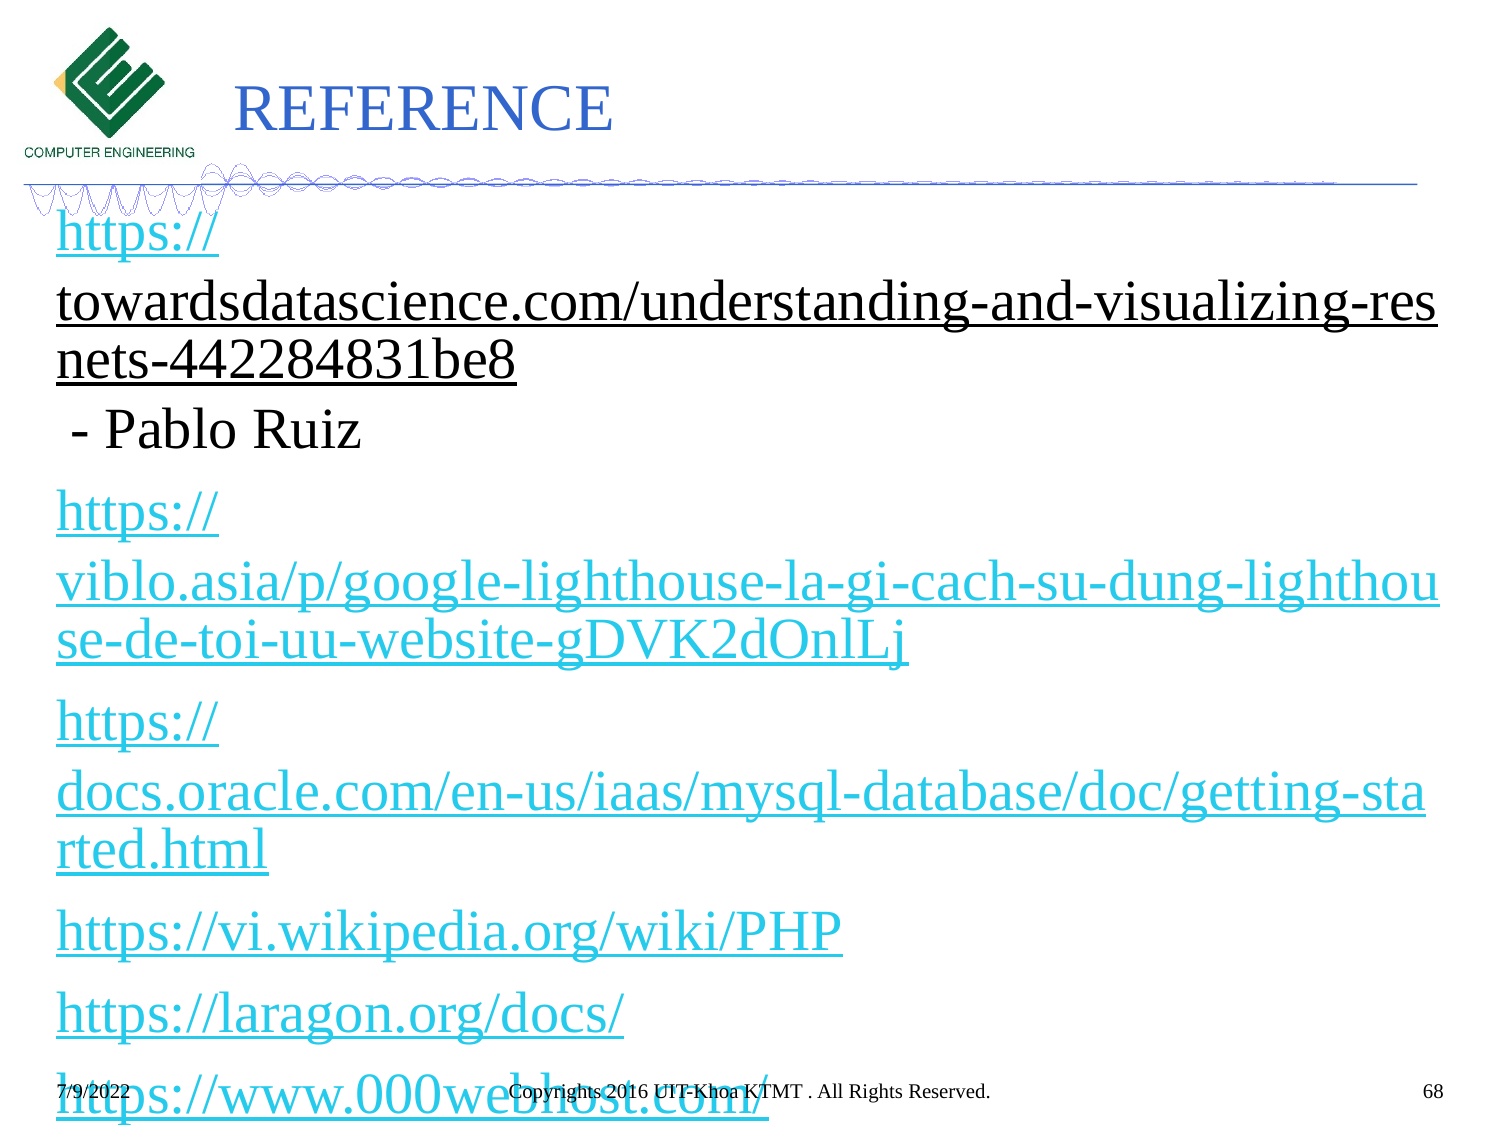

# REFERENCE
https://towardsdatascience.com/understanding-and-visualizing-resnets-442284831be8 - Pablo Ruiz
https://viblo.asia/p/google-lighthouse-la-gi-cach-su-dung-lighthouse-de-toi-uu-website-gDVK2dOnlLj
https://docs.oracle.com/en-us/iaas/mysql-database/doc/getting-started.html
https://vi.wikipedia.org/wiki/PHP
https://laragon.org/docs/
https://www.000webhost.com/
https://www.phpmyadmin.net/

7/9/2022
Copyrights 2016 UIT-Khoa KTMT . All Rights Reserved.
68